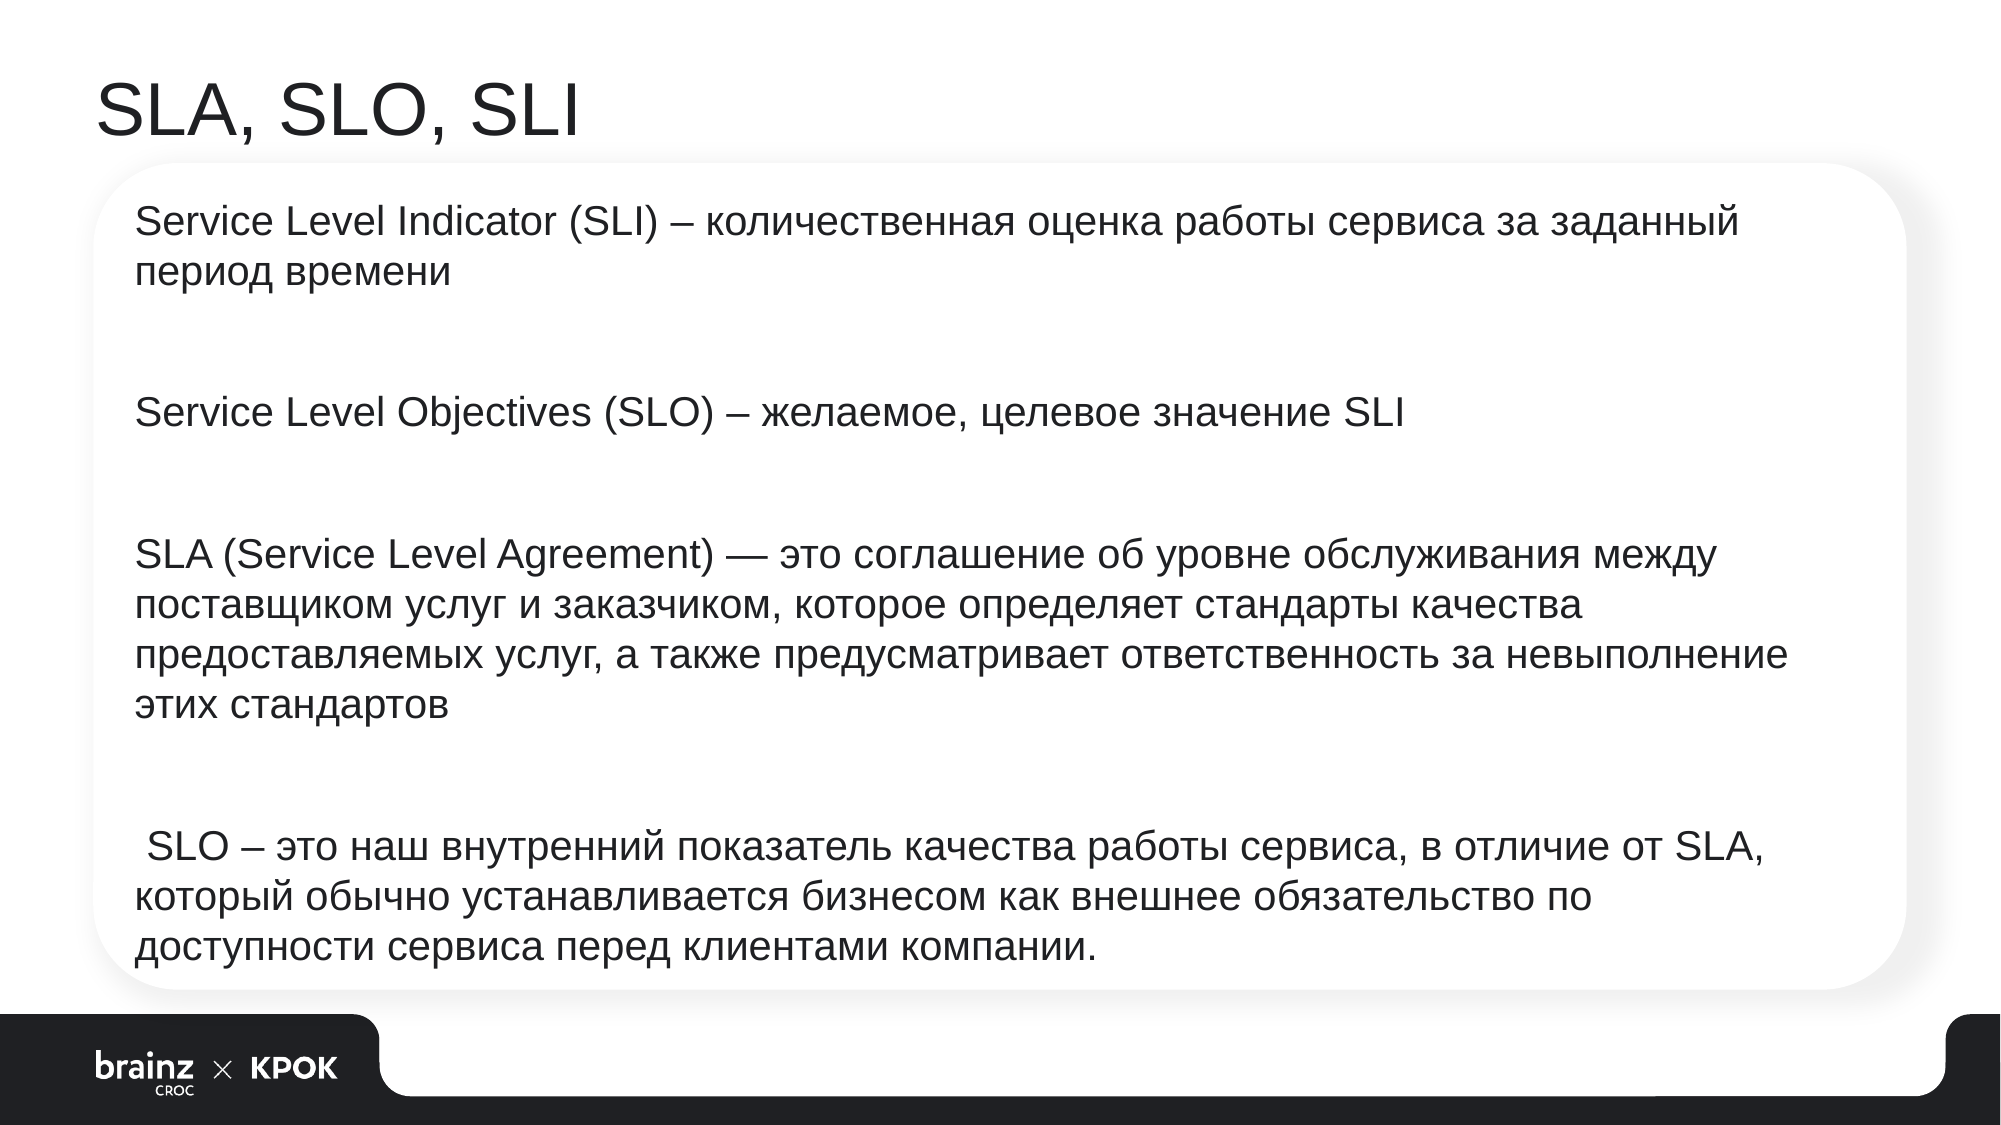

# SLA, SLO, SLI

Service Level Indicator (SLI) – количественная оценка работы сервиса за заданный период времени

Service Level Objectives (SLO) – желаемое, целевое значение SLI

SLA (Service Level Agreement) — это соглашение об уровне обслуживания между поставщиком услуг и заказчиком, которое определяет стандарты качества предоставляемых услуг, а также предусматривает ответственность за невыполнение этих стандартов

 SLO – это наш внутренний показатель качества работы сервиса, в отличие от SLA, который обычно устанавливается бизнесом как внешнее обязательство по доступности сервиса перед клиентами компании.